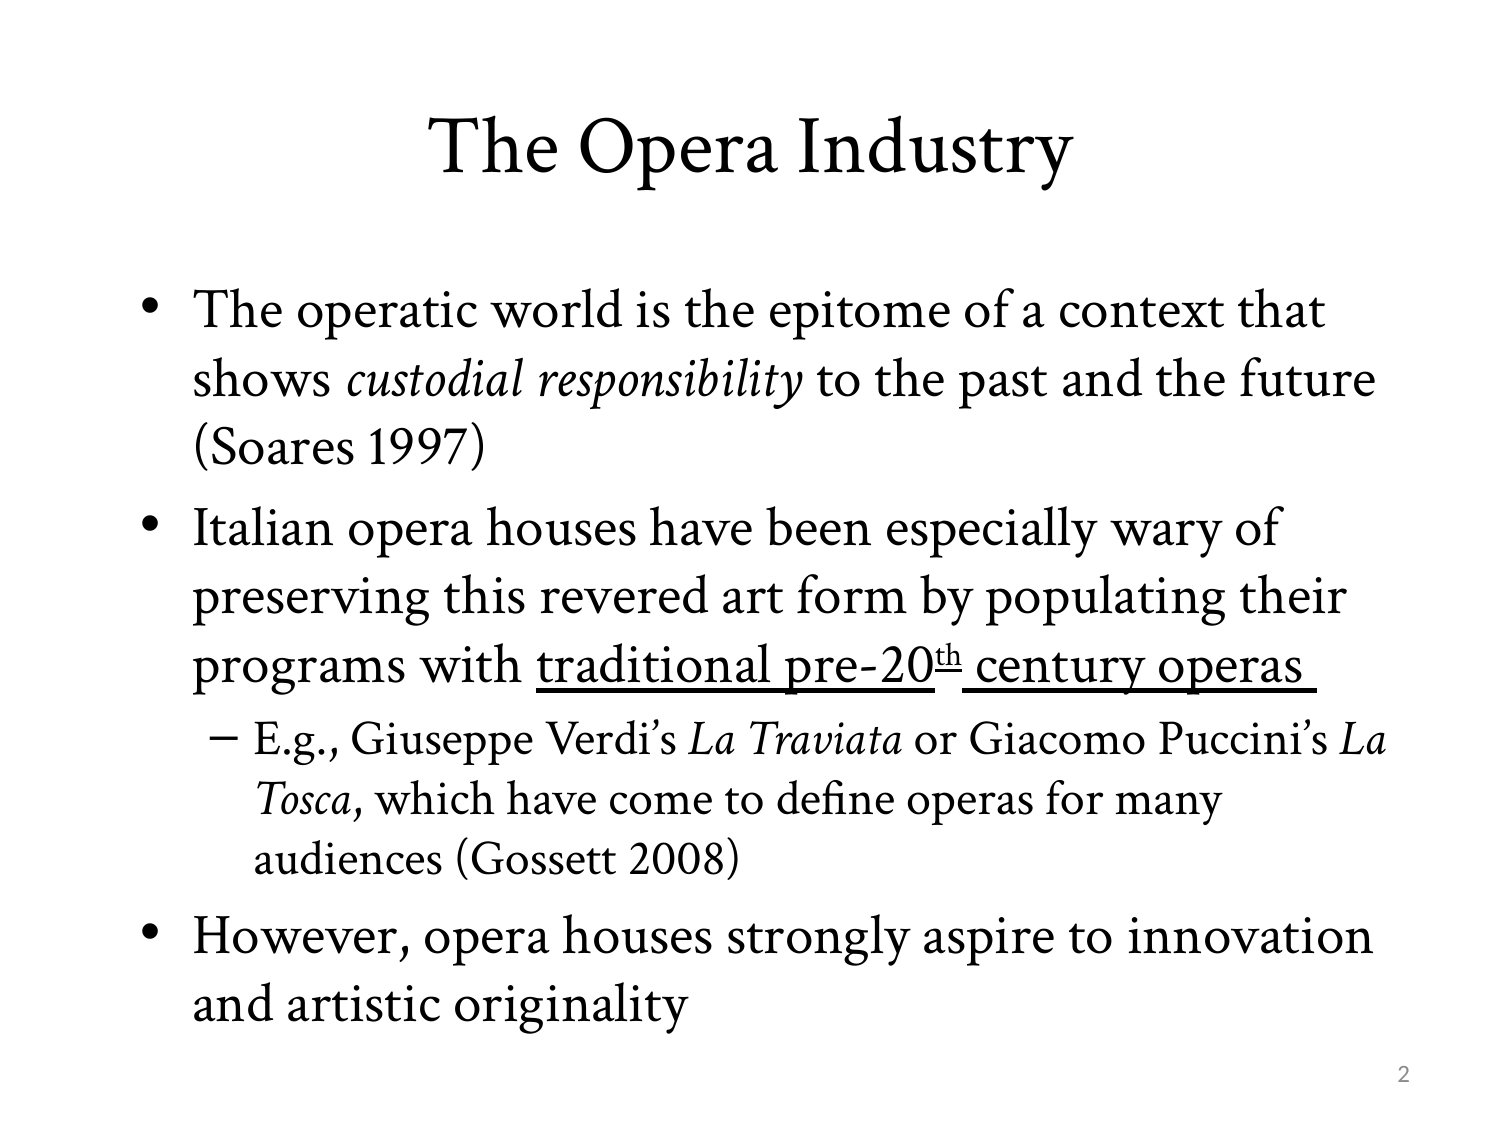

# The Opera Industry
The operatic world is the epitome of a context that shows custodial responsibility to the past and the future (Soares 1997)
Italian opera houses have been especially wary of preserving this revered art form by populating their programs with traditional pre-20th century operas
E.g., Giuseppe Verdi’s La Traviata or Giacomo Puccini’s La Tosca, which have come to define operas for many audiences (Gossett 2008)
However, opera houses strongly aspire to innovation and artistic originality
2